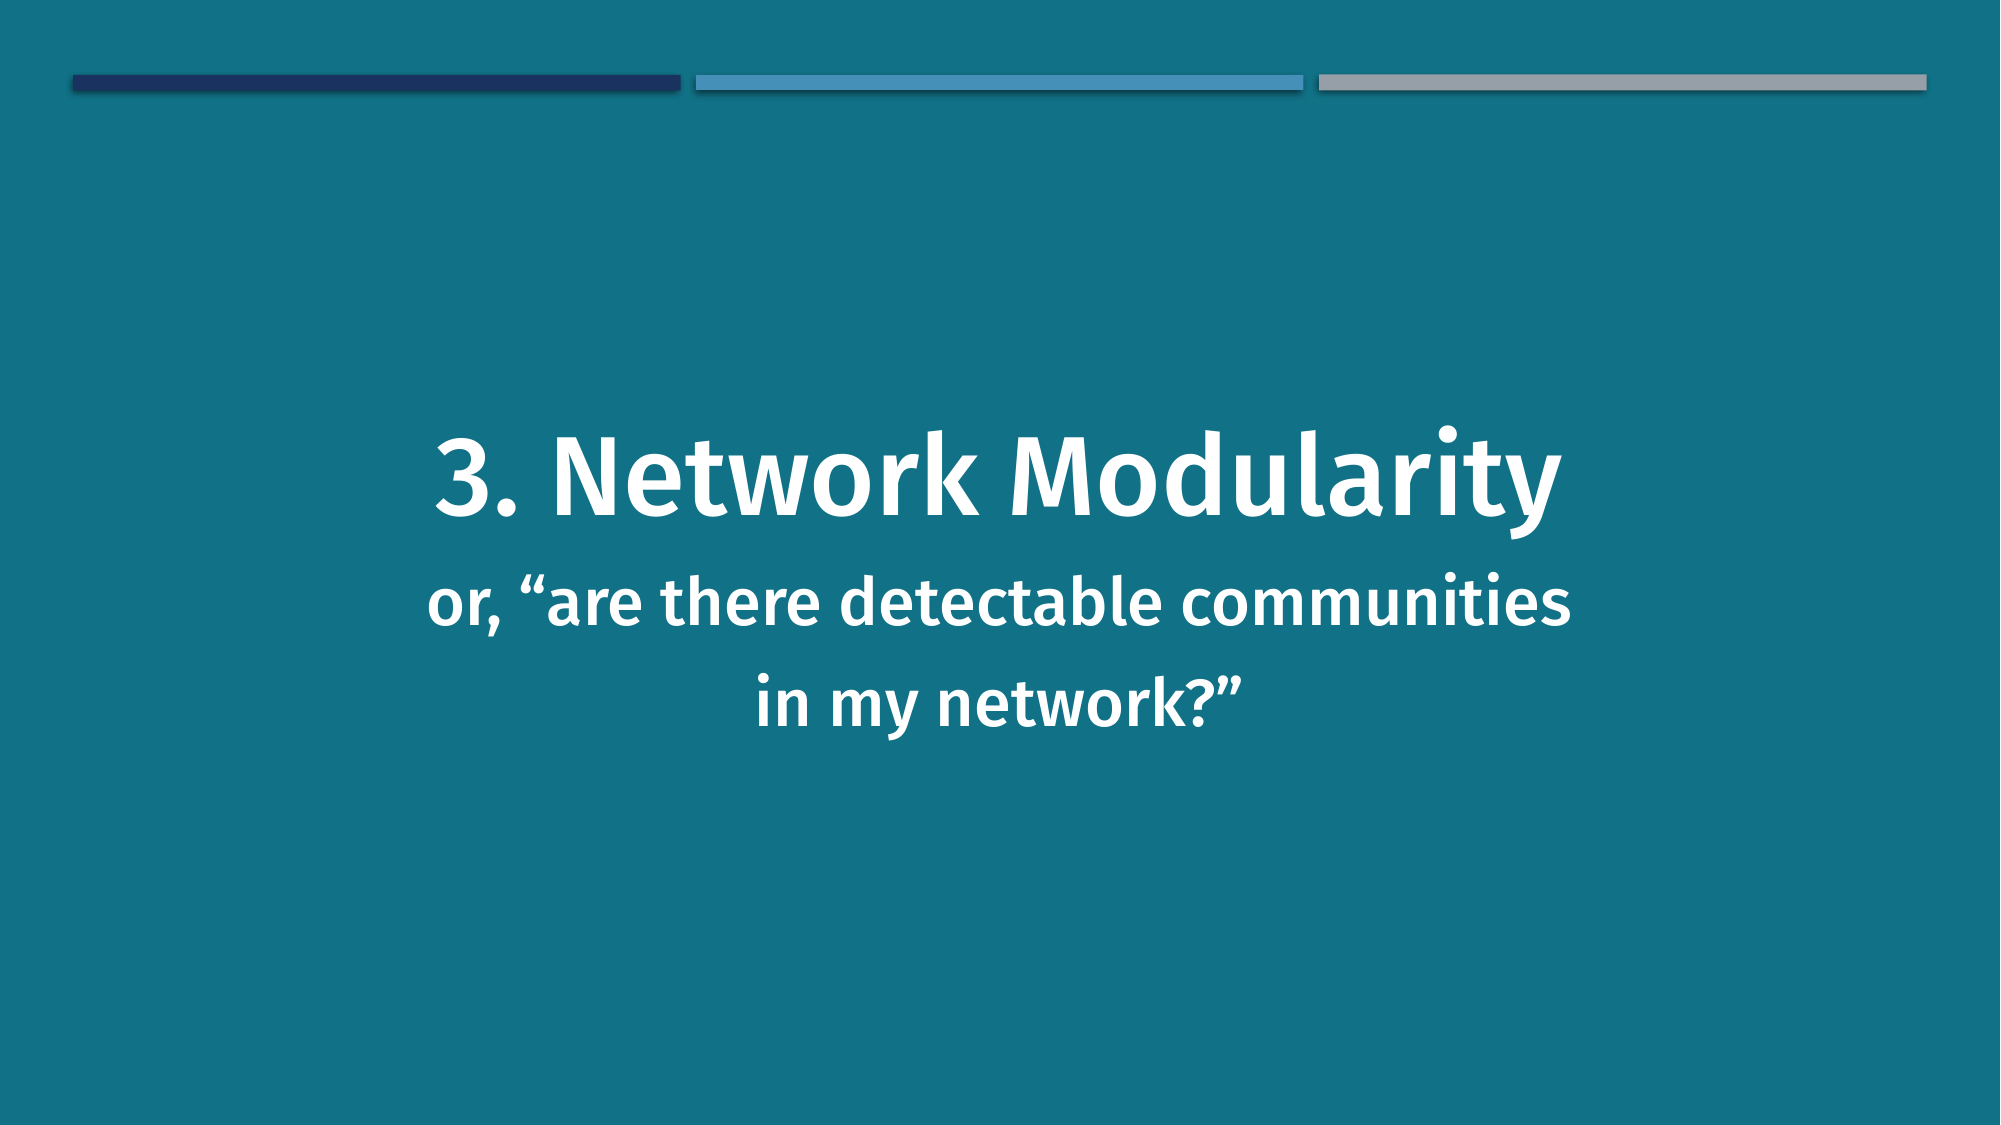

3. Network Modularity
or, “are there detectable communities
in my network?”